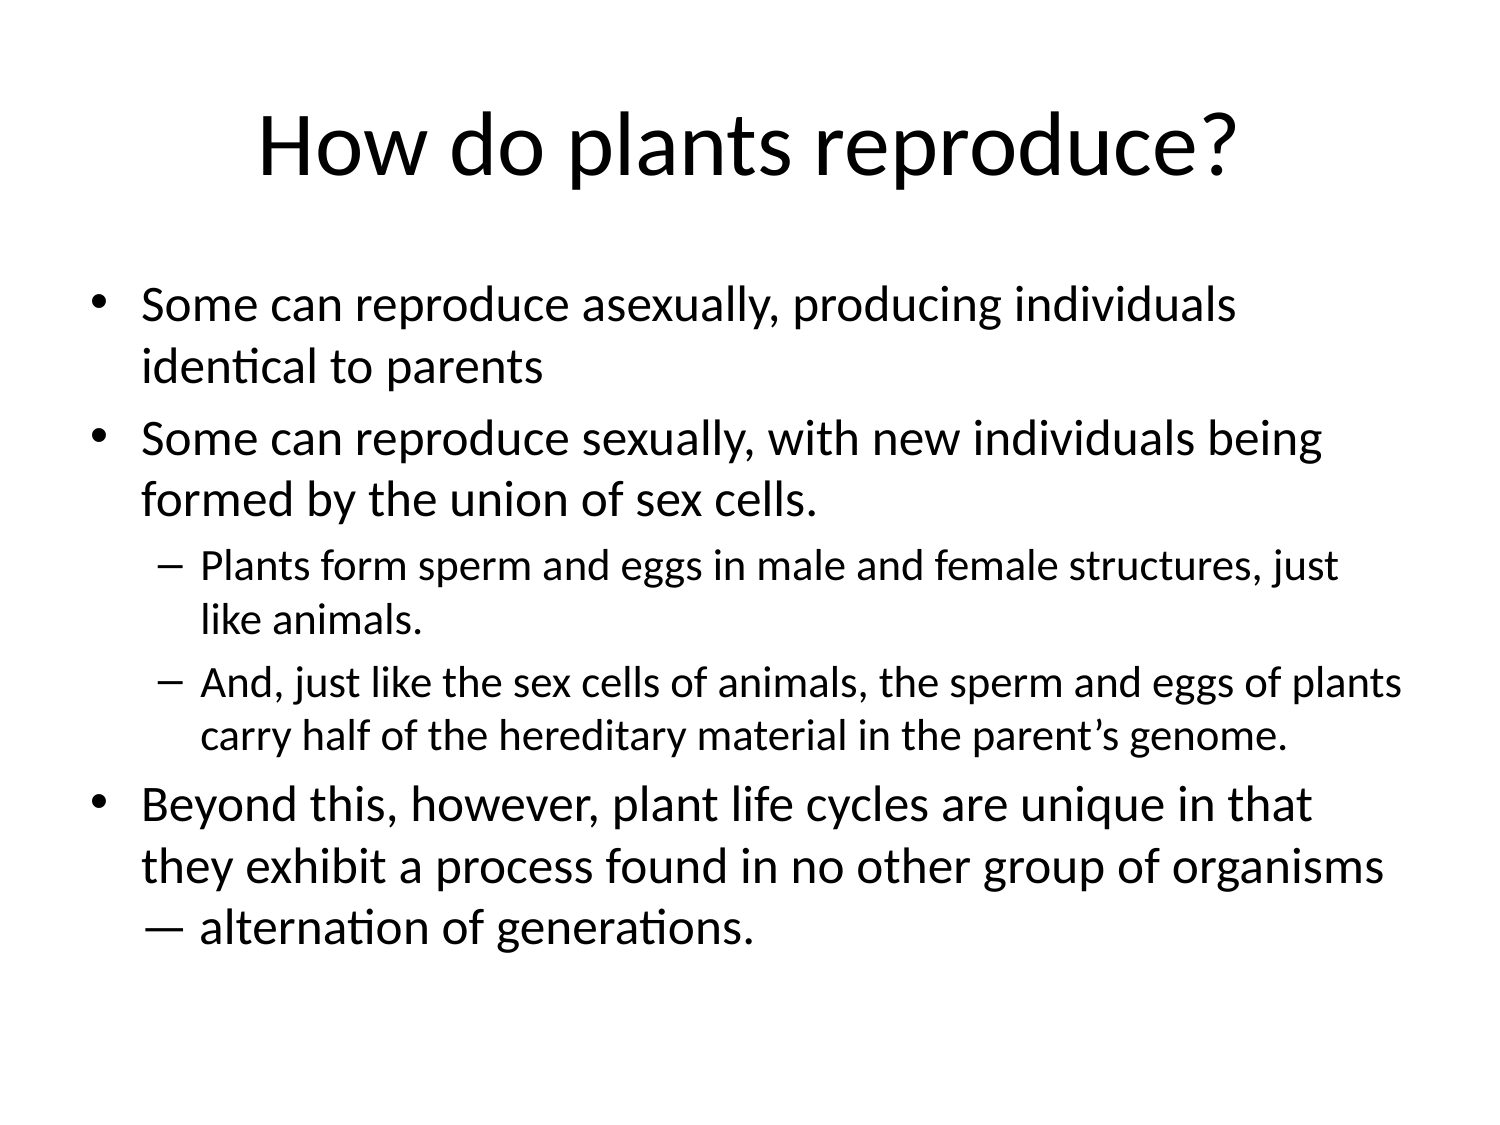

# How do plants reproduce?
Some can reproduce asexually, producing individuals identical to parents
Some can reproduce sexually, with new individuals being formed by the union of sex cells.
Plants form sperm and eggs in male and female structures, just like animals.
And, just like the sex cells of animals, the sperm and eggs of plants carry half of the hereditary material in the parent’s genome.
Beyond this, however, plant life cycles are unique in that they exhibit a process found in no other group of organisms — alternation of generations.